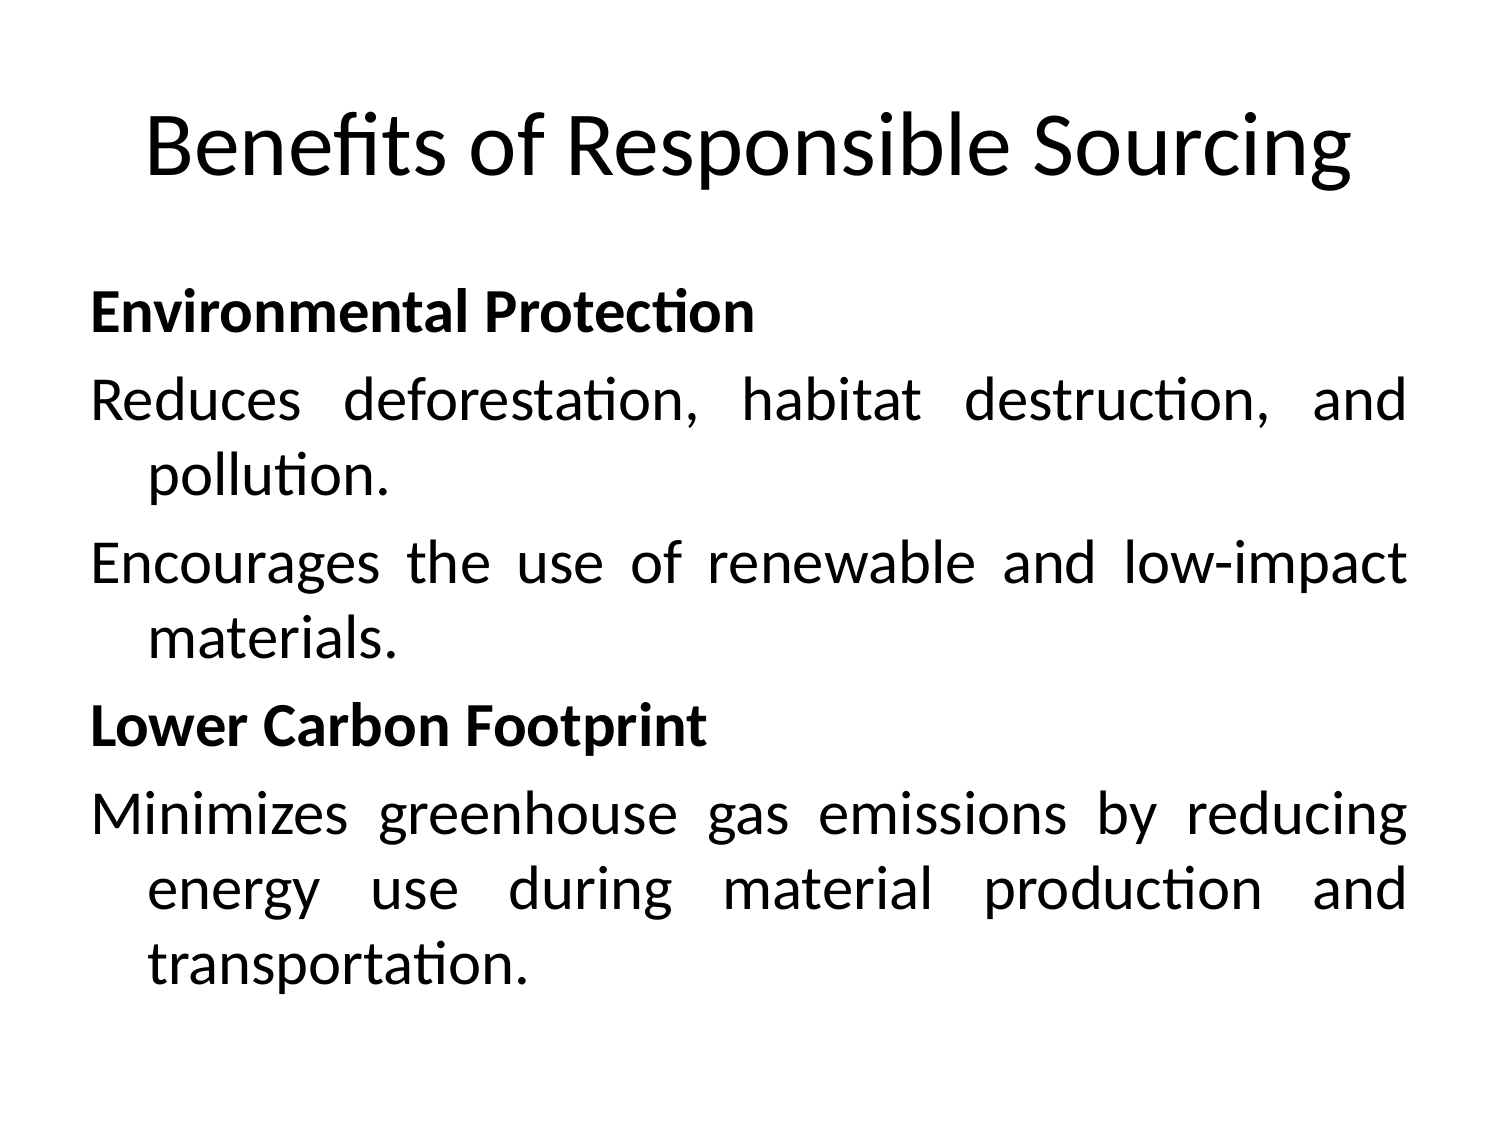

# Benefits of Responsible Sourcing
Environmental Protection
Reduces deforestation, habitat destruction, and pollution.
Encourages the use of renewable and low-impact materials.
Lower Carbon Footprint
Minimizes greenhouse gas emissions by reducing energy use during material production and transportation.